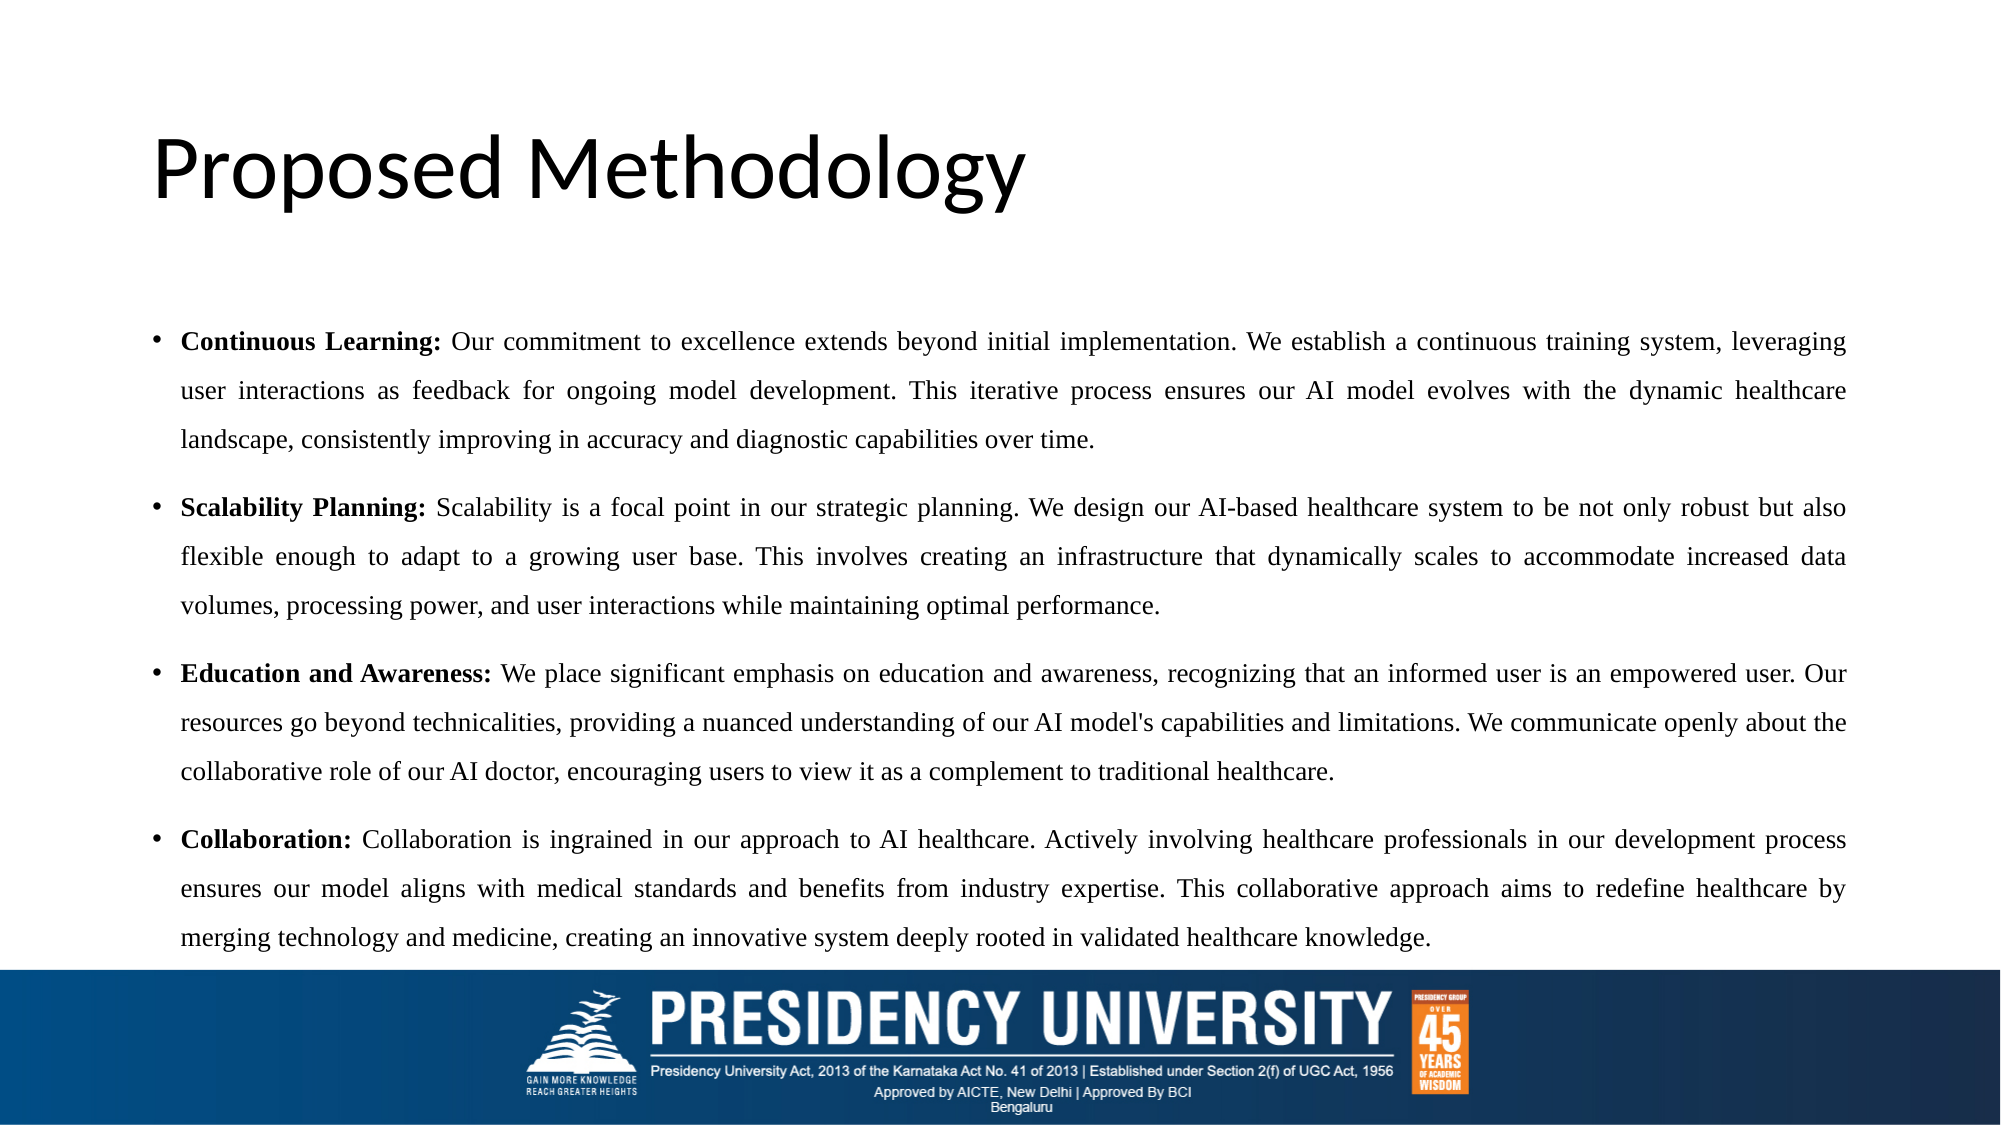

# Proposed Methodology
Continuous Learning: Our commitment to excellence extends beyond initial implementation. We establish a continuous training system, leveraging user interactions as feedback for ongoing model development. This iterative process ensures our AI model evolves with the dynamic healthcare landscape, consistently improving in accuracy and diagnostic capabilities over time.
Scalability Planning: Scalability is a focal point in our strategic planning. We design our AI-based healthcare system to be not only robust but also flexible enough to adapt to a growing user base. This involves creating an infrastructure that dynamically scales to accommodate increased data volumes, processing power, and user interactions while maintaining optimal performance.
Education and Awareness: We place significant emphasis on education and awareness, recognizing that an informed user is an empowered user. Our resources go beyond technicalities, providing a nuanced understanding of our AI model's capabilities and limitations. We communicate openly about the collaborative role of our AI doctor, encouraging users to view it as a complement to traditional healthcare.
Collaboration: Collaboration is ingrained in our approach to AI healthcare. Actively involving healthcare professionals in our development process ensures our model aligns with medical standards and benefits from industry expertise. This collaborative approach aims to redefine healthcare by merging technology and medicine, creating an innovative system deeply rooted in validated healthcare knowledge.